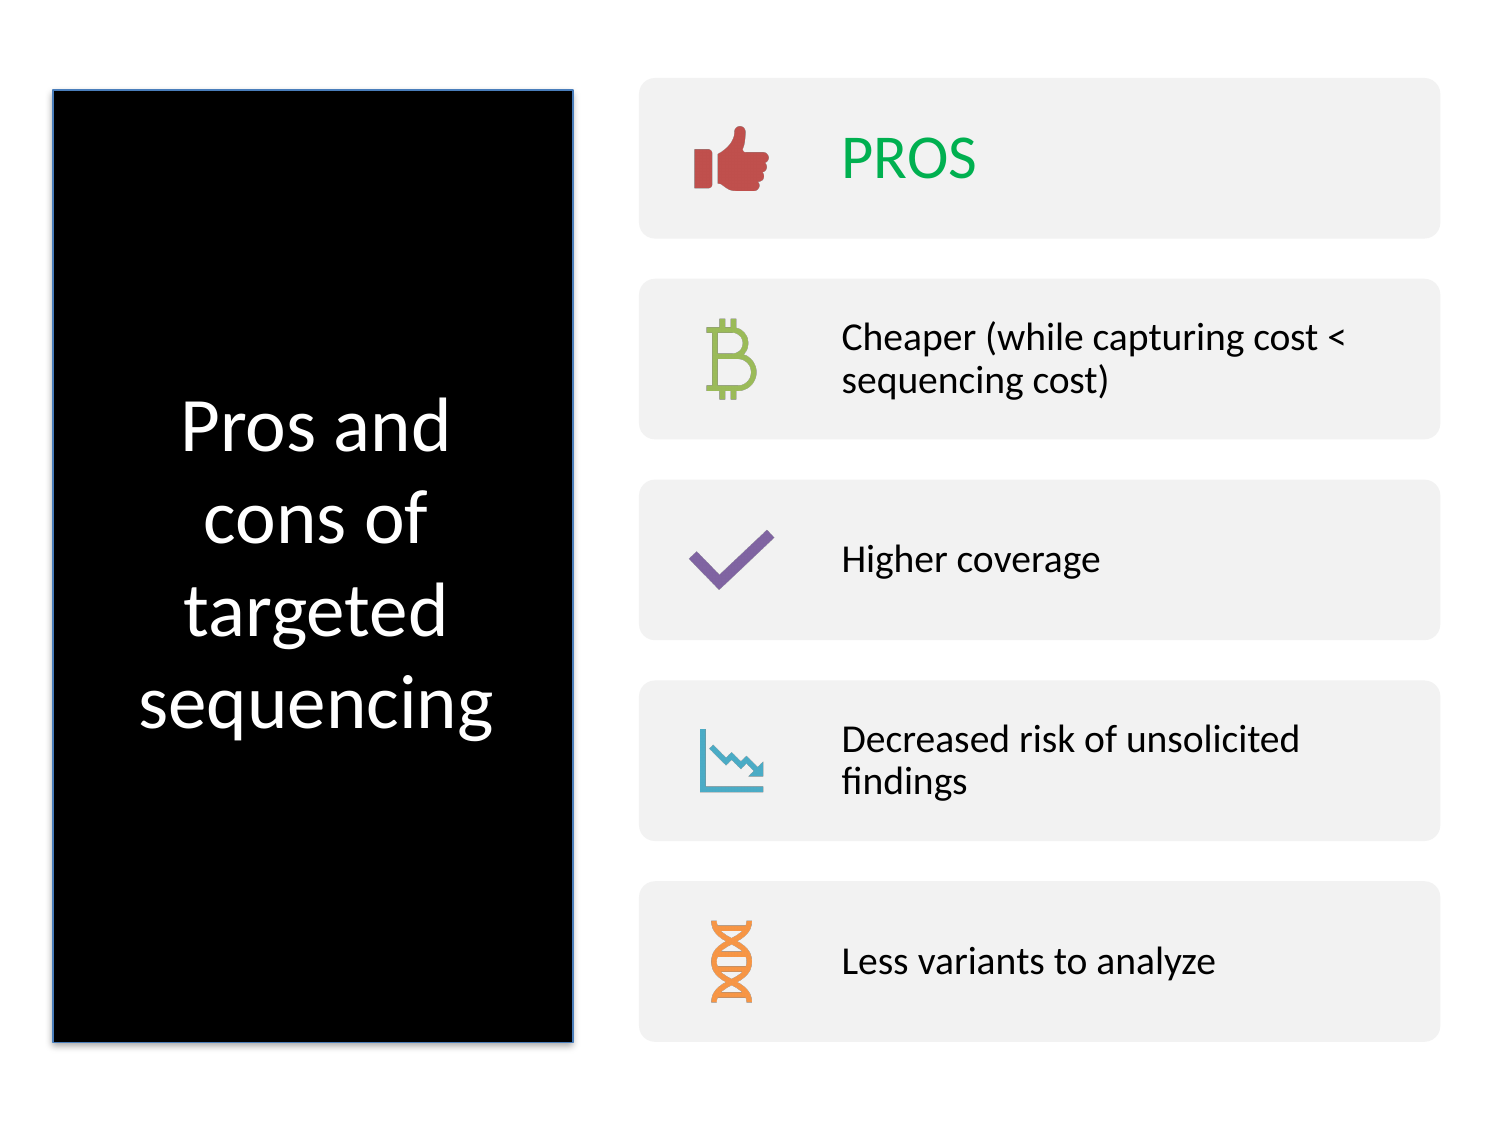

PROS
Cheaper (while capturing cost < sequencing cost)
Higher coverage
Decreased risk of unsolicited findings
Less variants to analyze

# Pros and cons of targeted sequencing